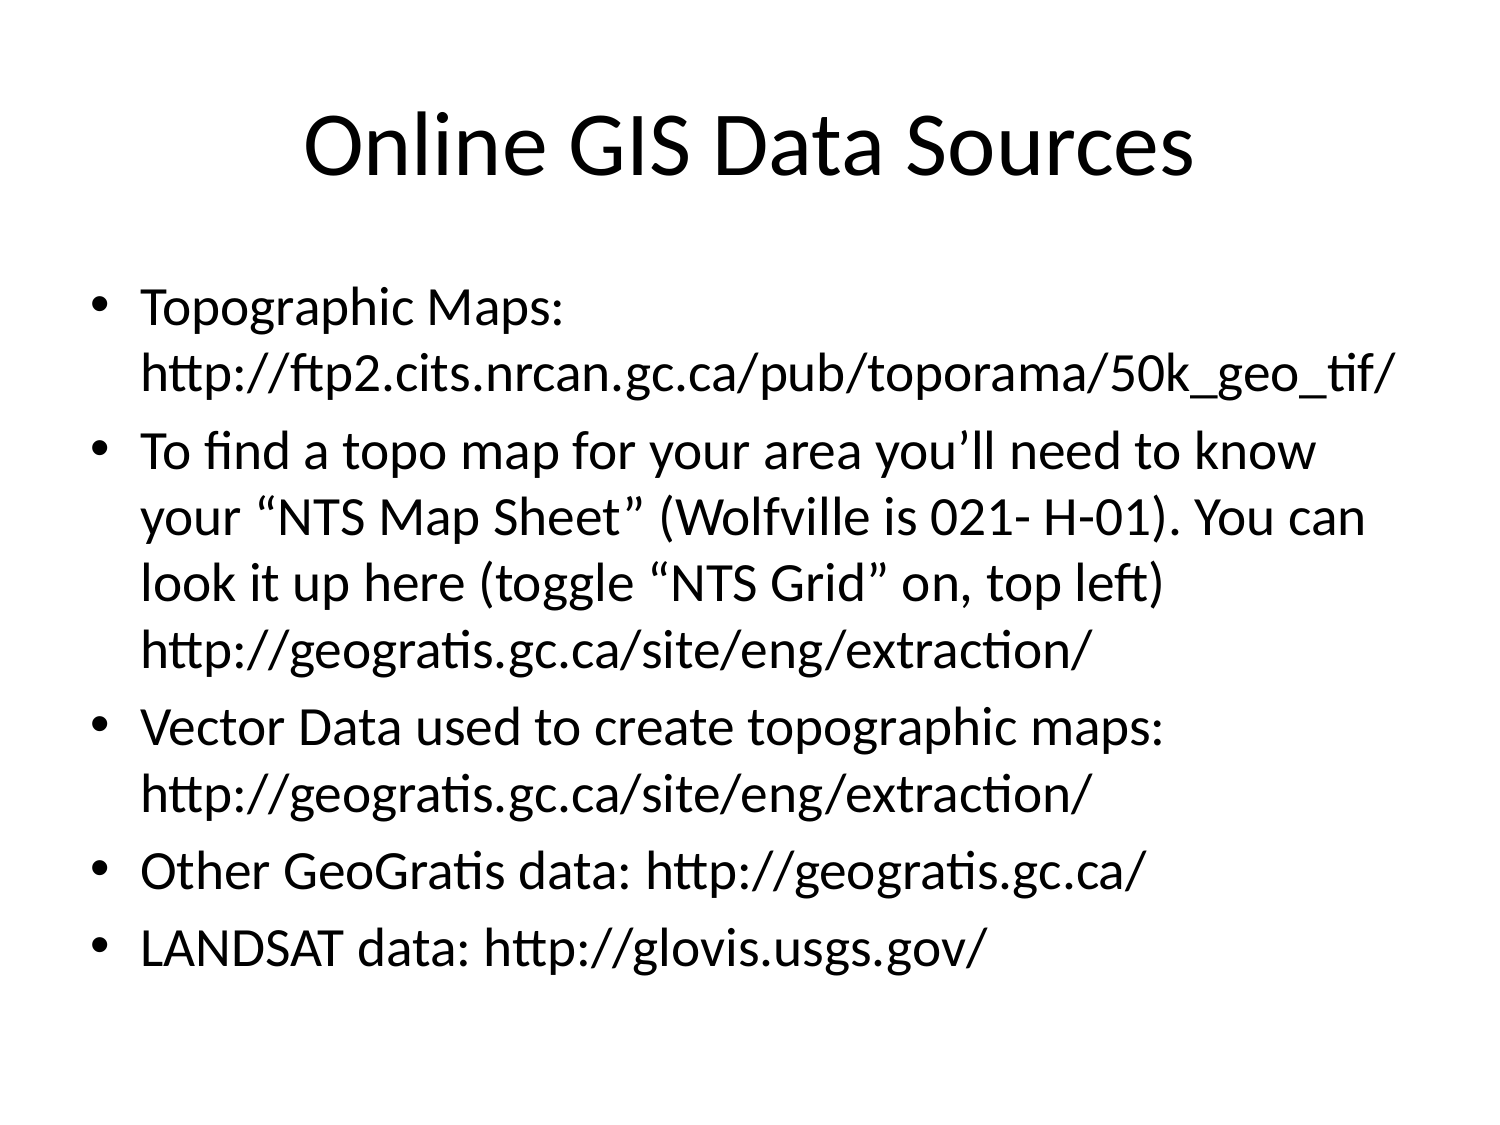

# Online GIS Data Sources
Topographic Maps: http://ftp2.cits.nrcan.gc.ca/pub/toporama/50k_geo_tif/
To find a topo map for your area you’ll need to know your “NTS Map Sheet” (Wolfville is 021- H-01). You can look it up here (toggle “NTS Grid” on, top left) http://geogratis.gc.ca/site/eng/extraction/
Vector Data used to create topographic maps: http://geogratis.gc.ca/site/eng/extraction/
Other GeoGratis data: http://geogratis.gc.ca/
LANDSAT data: http://glovis.usgs.gov/